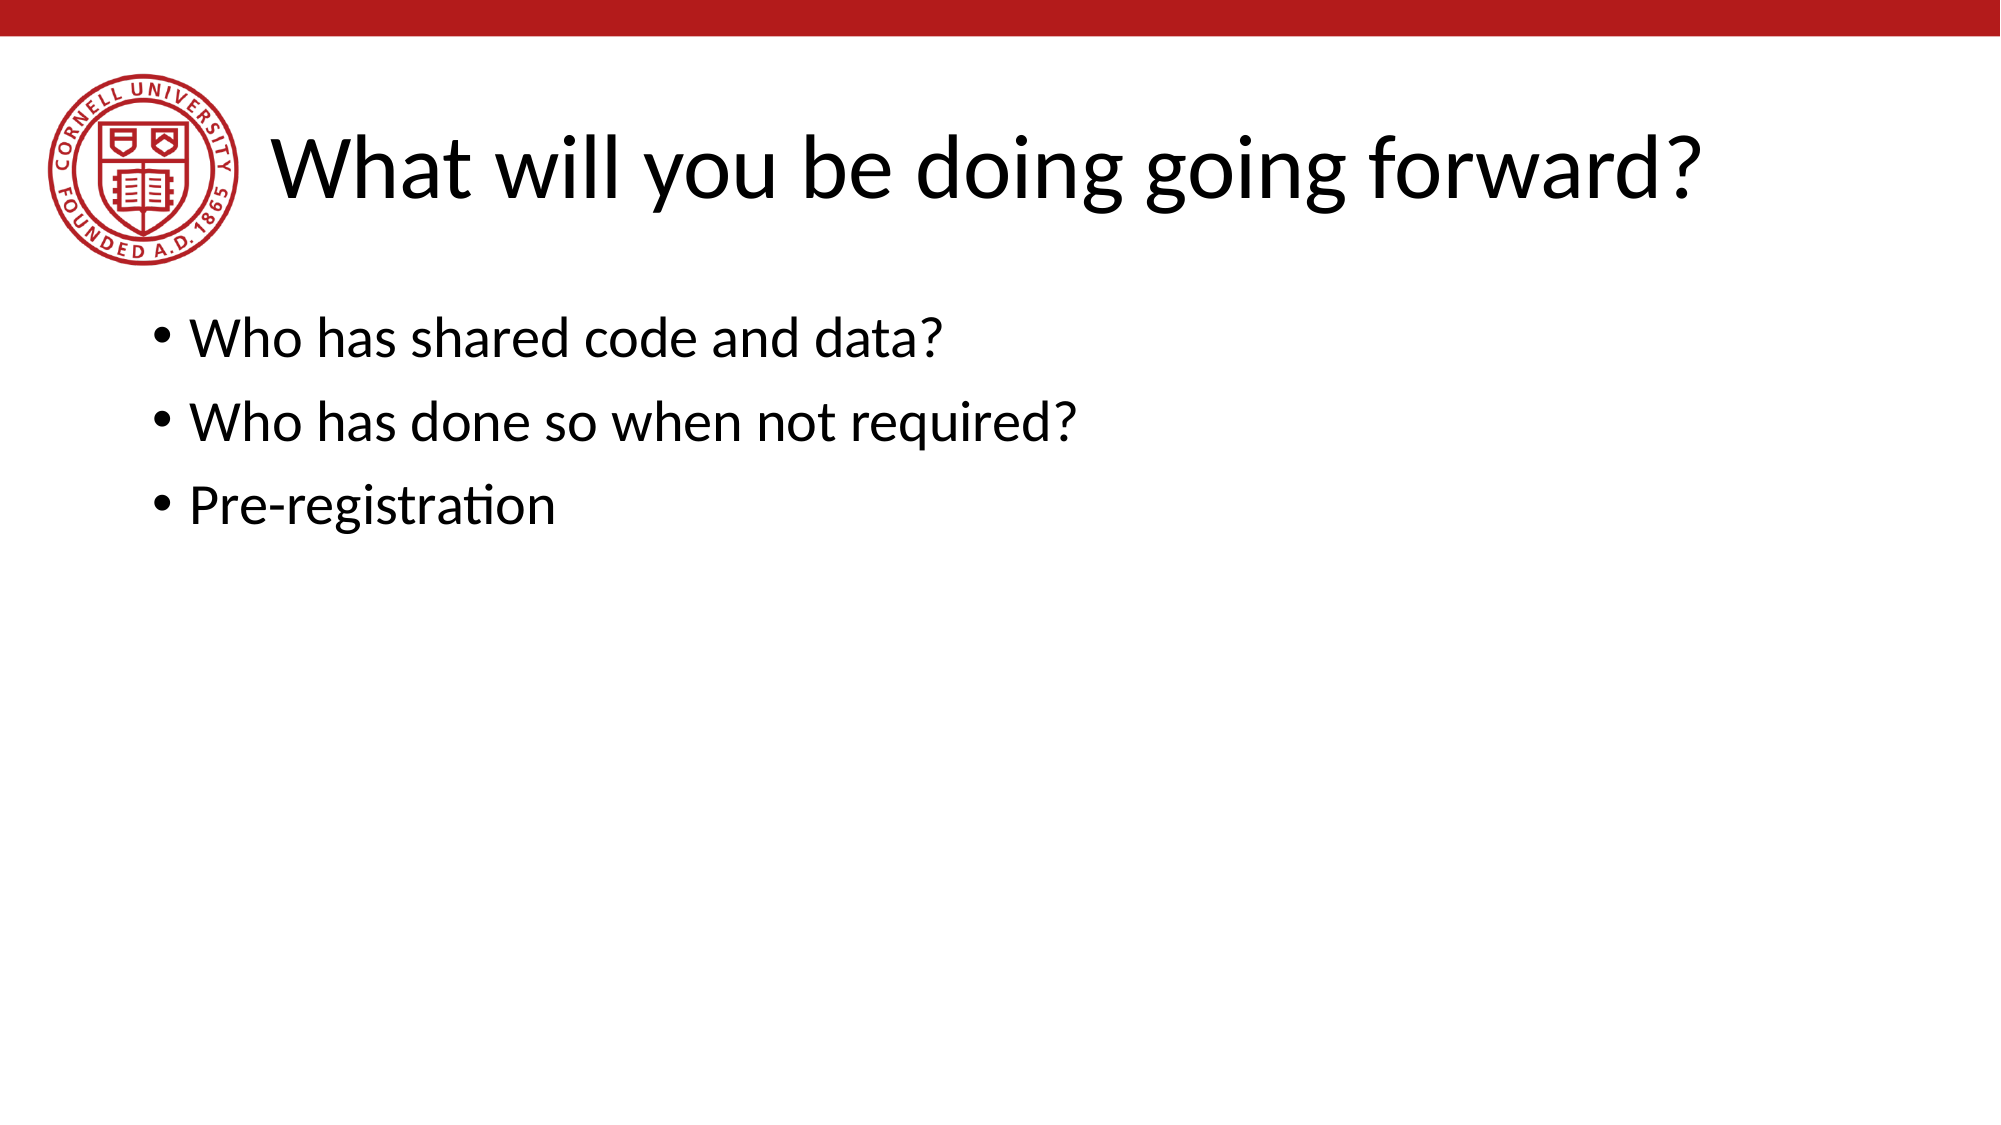

# What will you be doing going forward?
Who has shared code and data?
Who has done so when not required?
Pre-registration